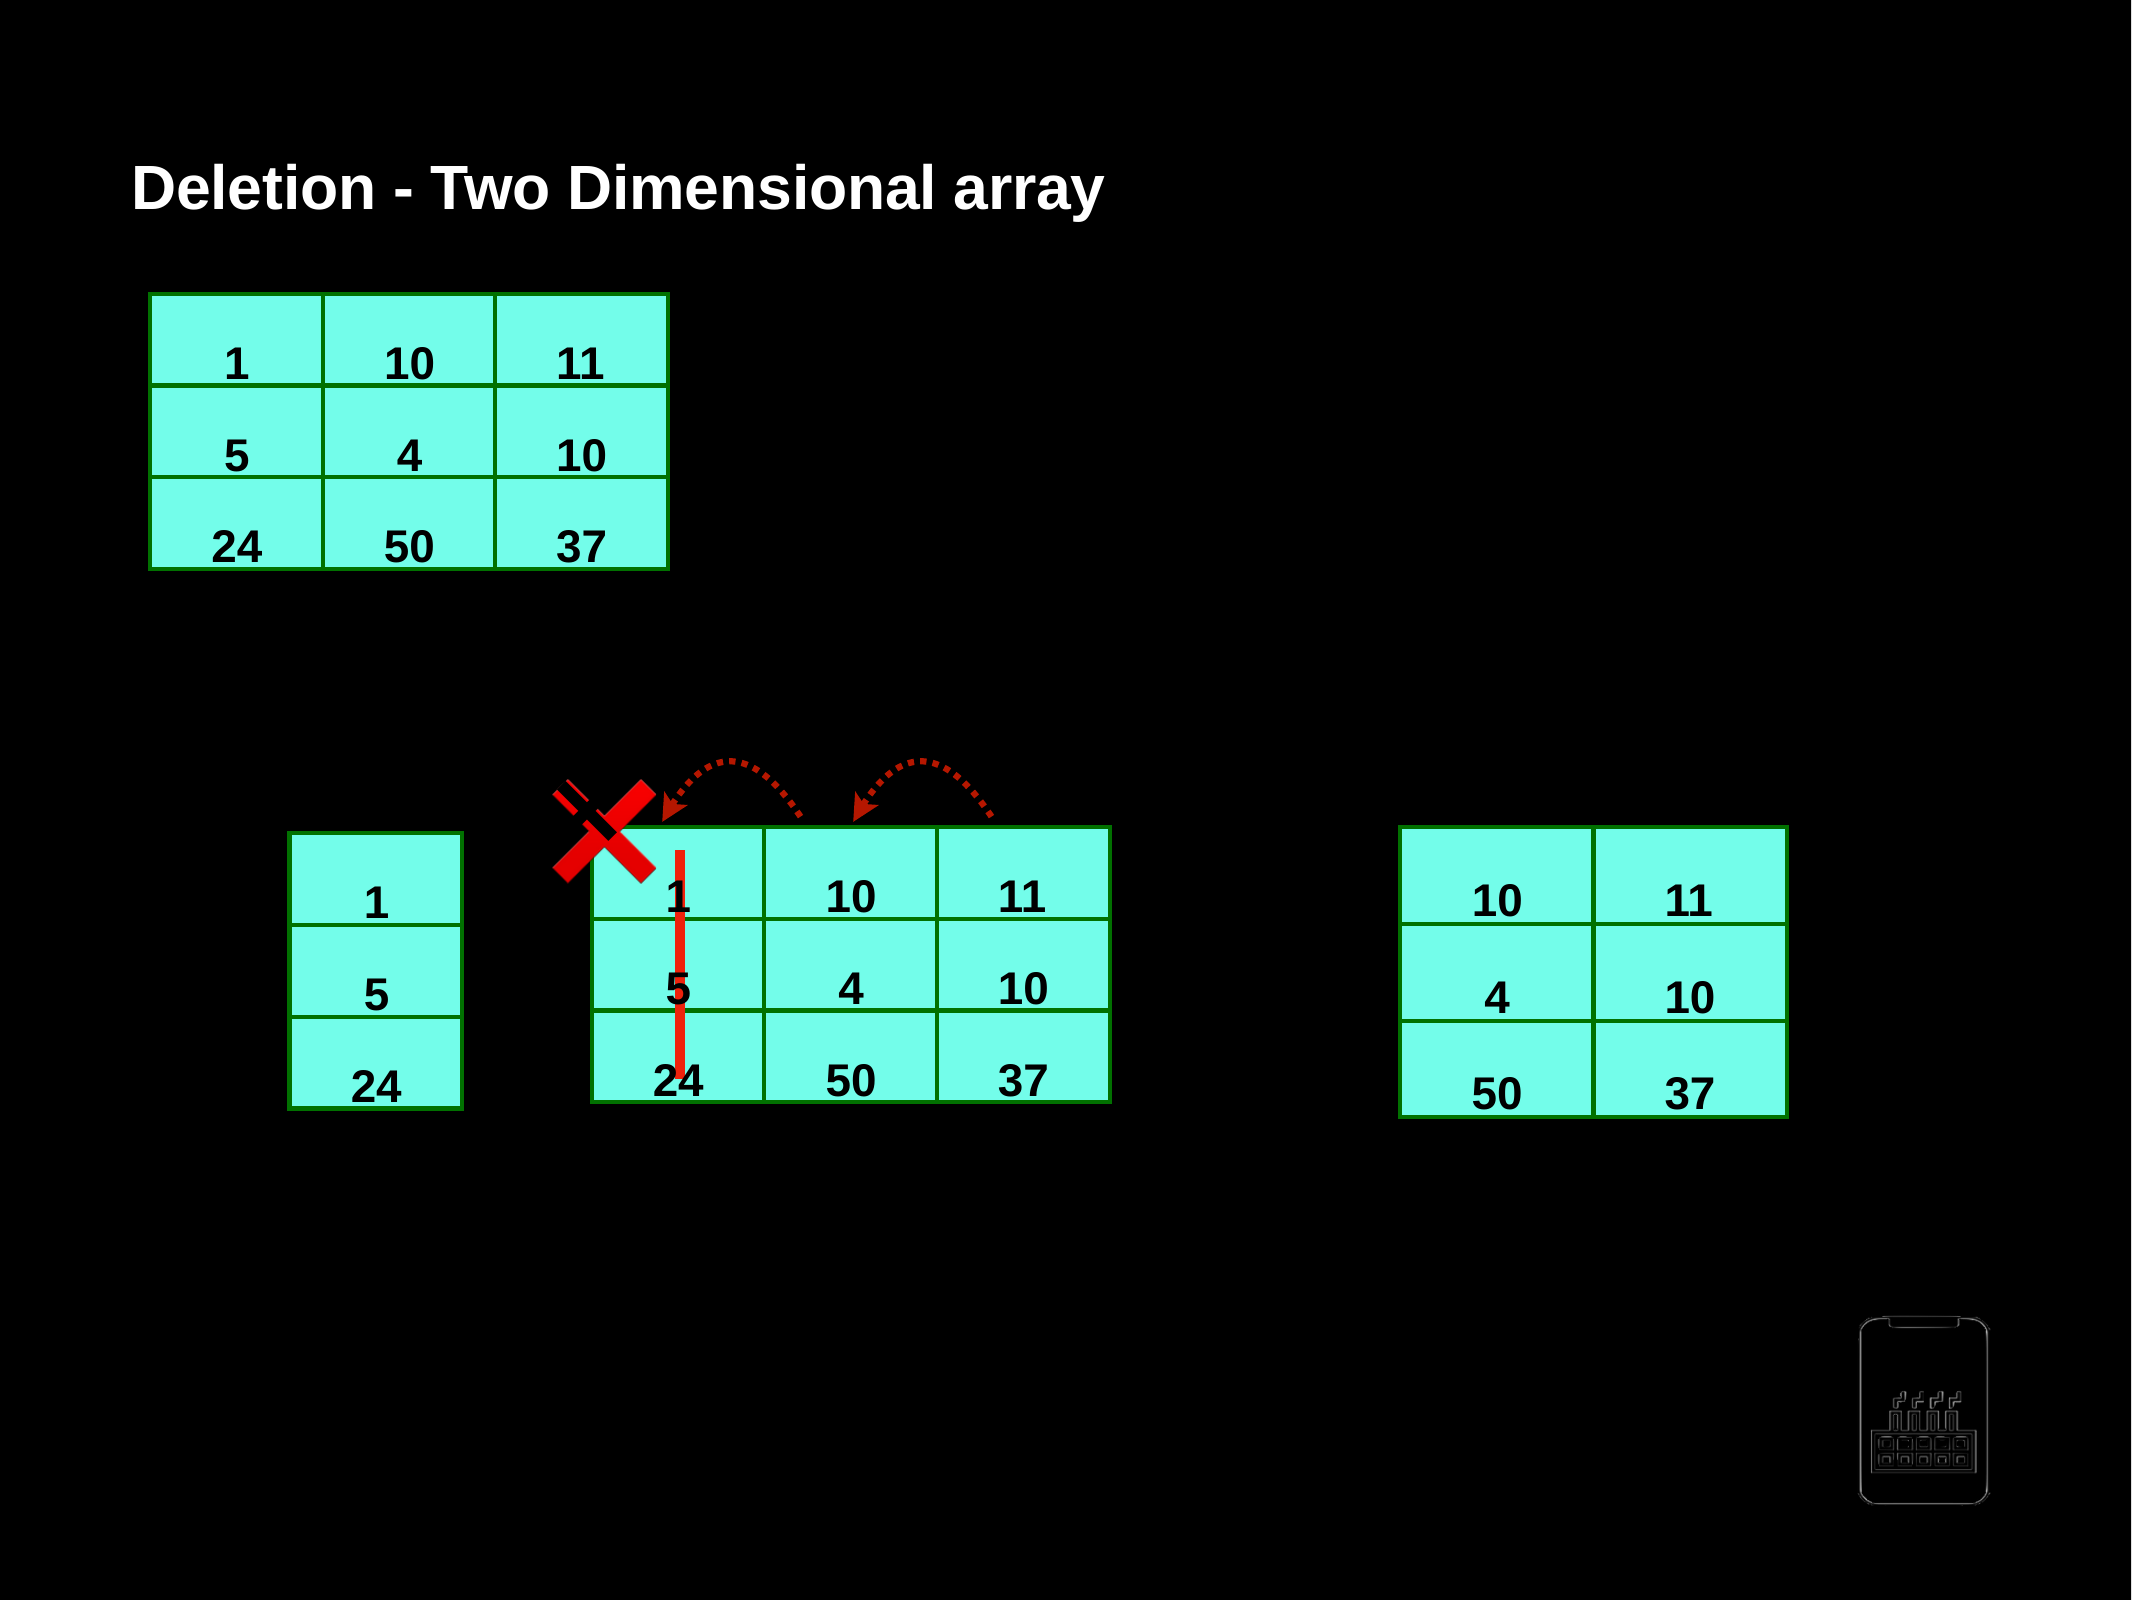

Deletion - Two Dimensional array

1 5 24
10 4 50
11 10 37
Deleting Column
❌

10 4 50
11 10 37
1 5 24
10 4 50
11 10 37
1 5 24

Time Complexity = O(mn)

AppMillers
www.appmillers.com